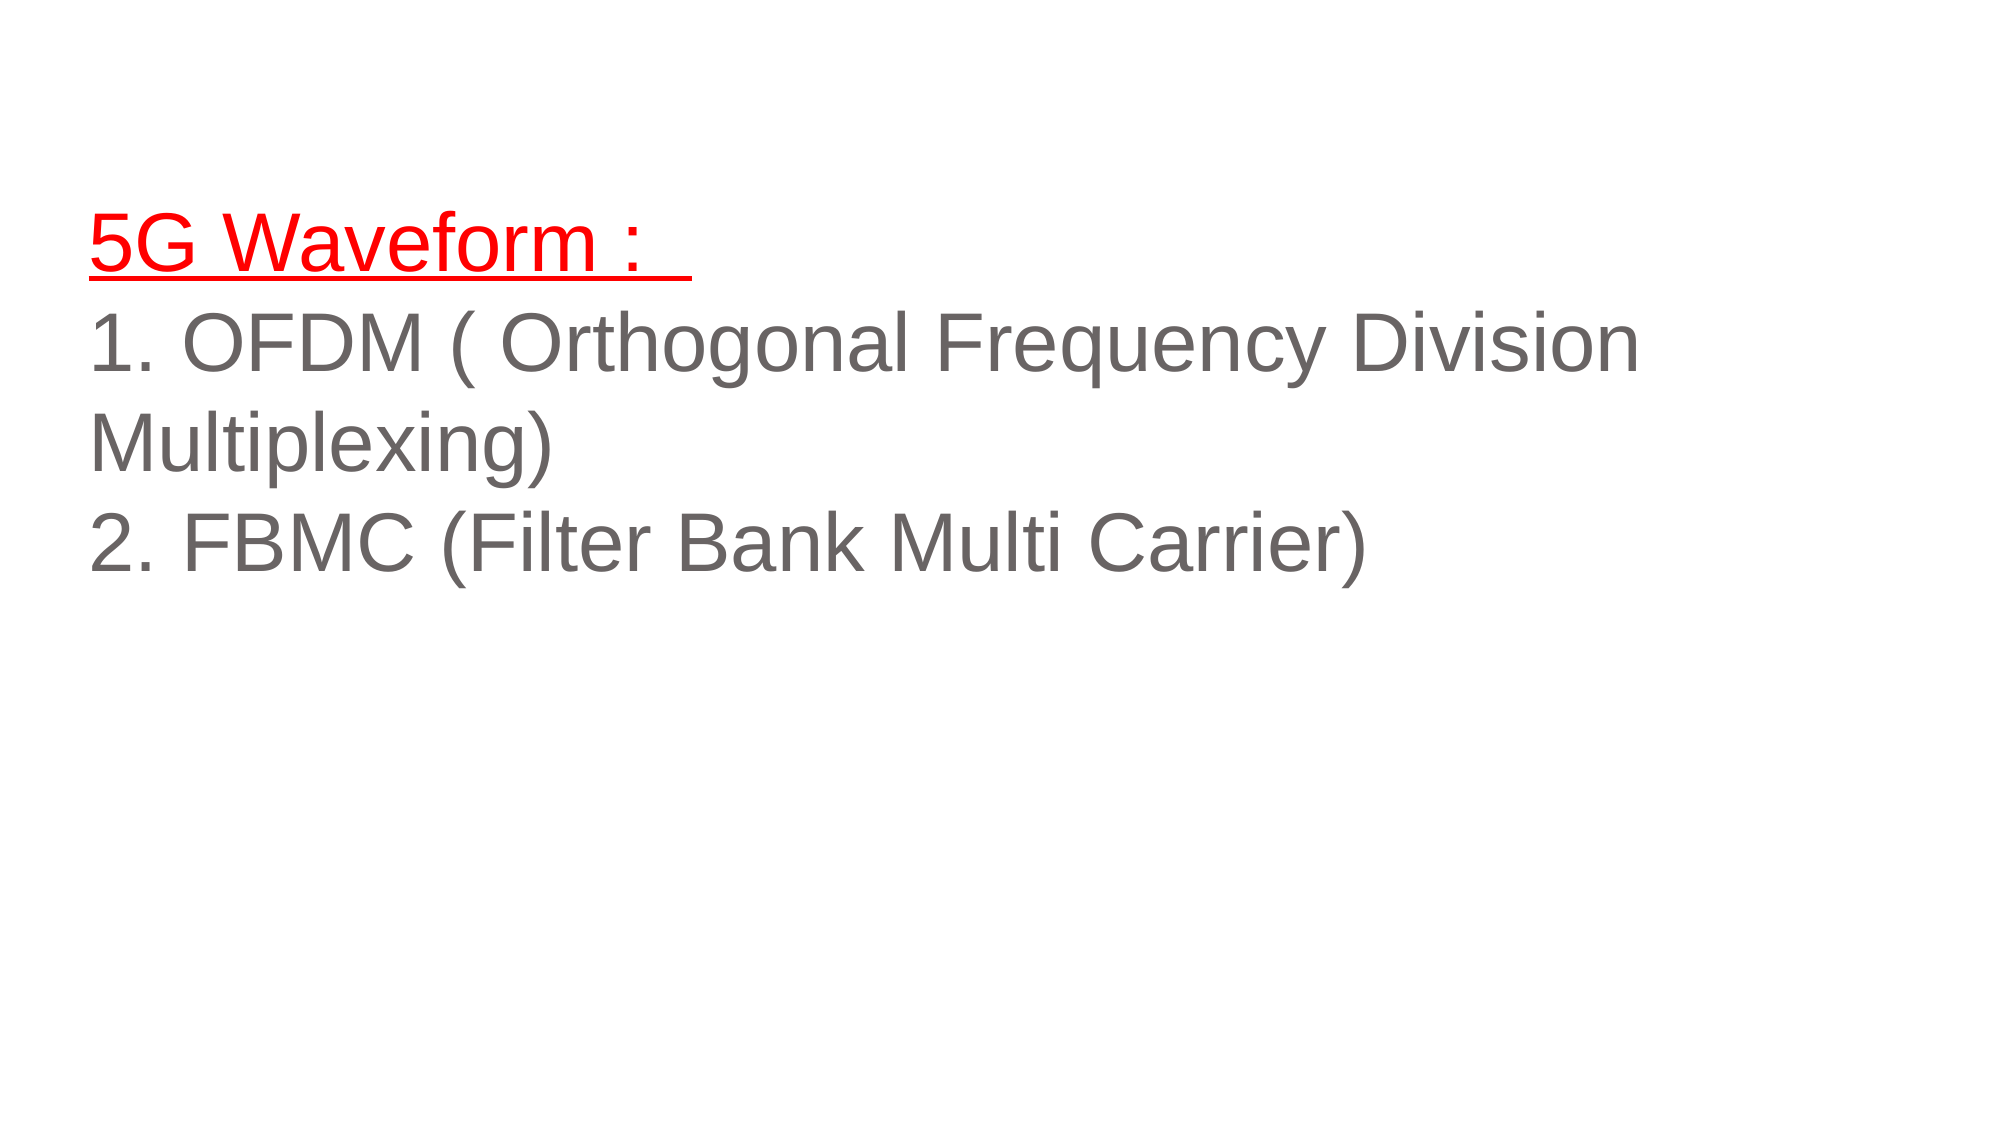

# 5G Waveform : 1. OFDM ( Orthogonal Frequency Division Multiplexing) 2. FBMC (Filter Bank Multi Carrier)